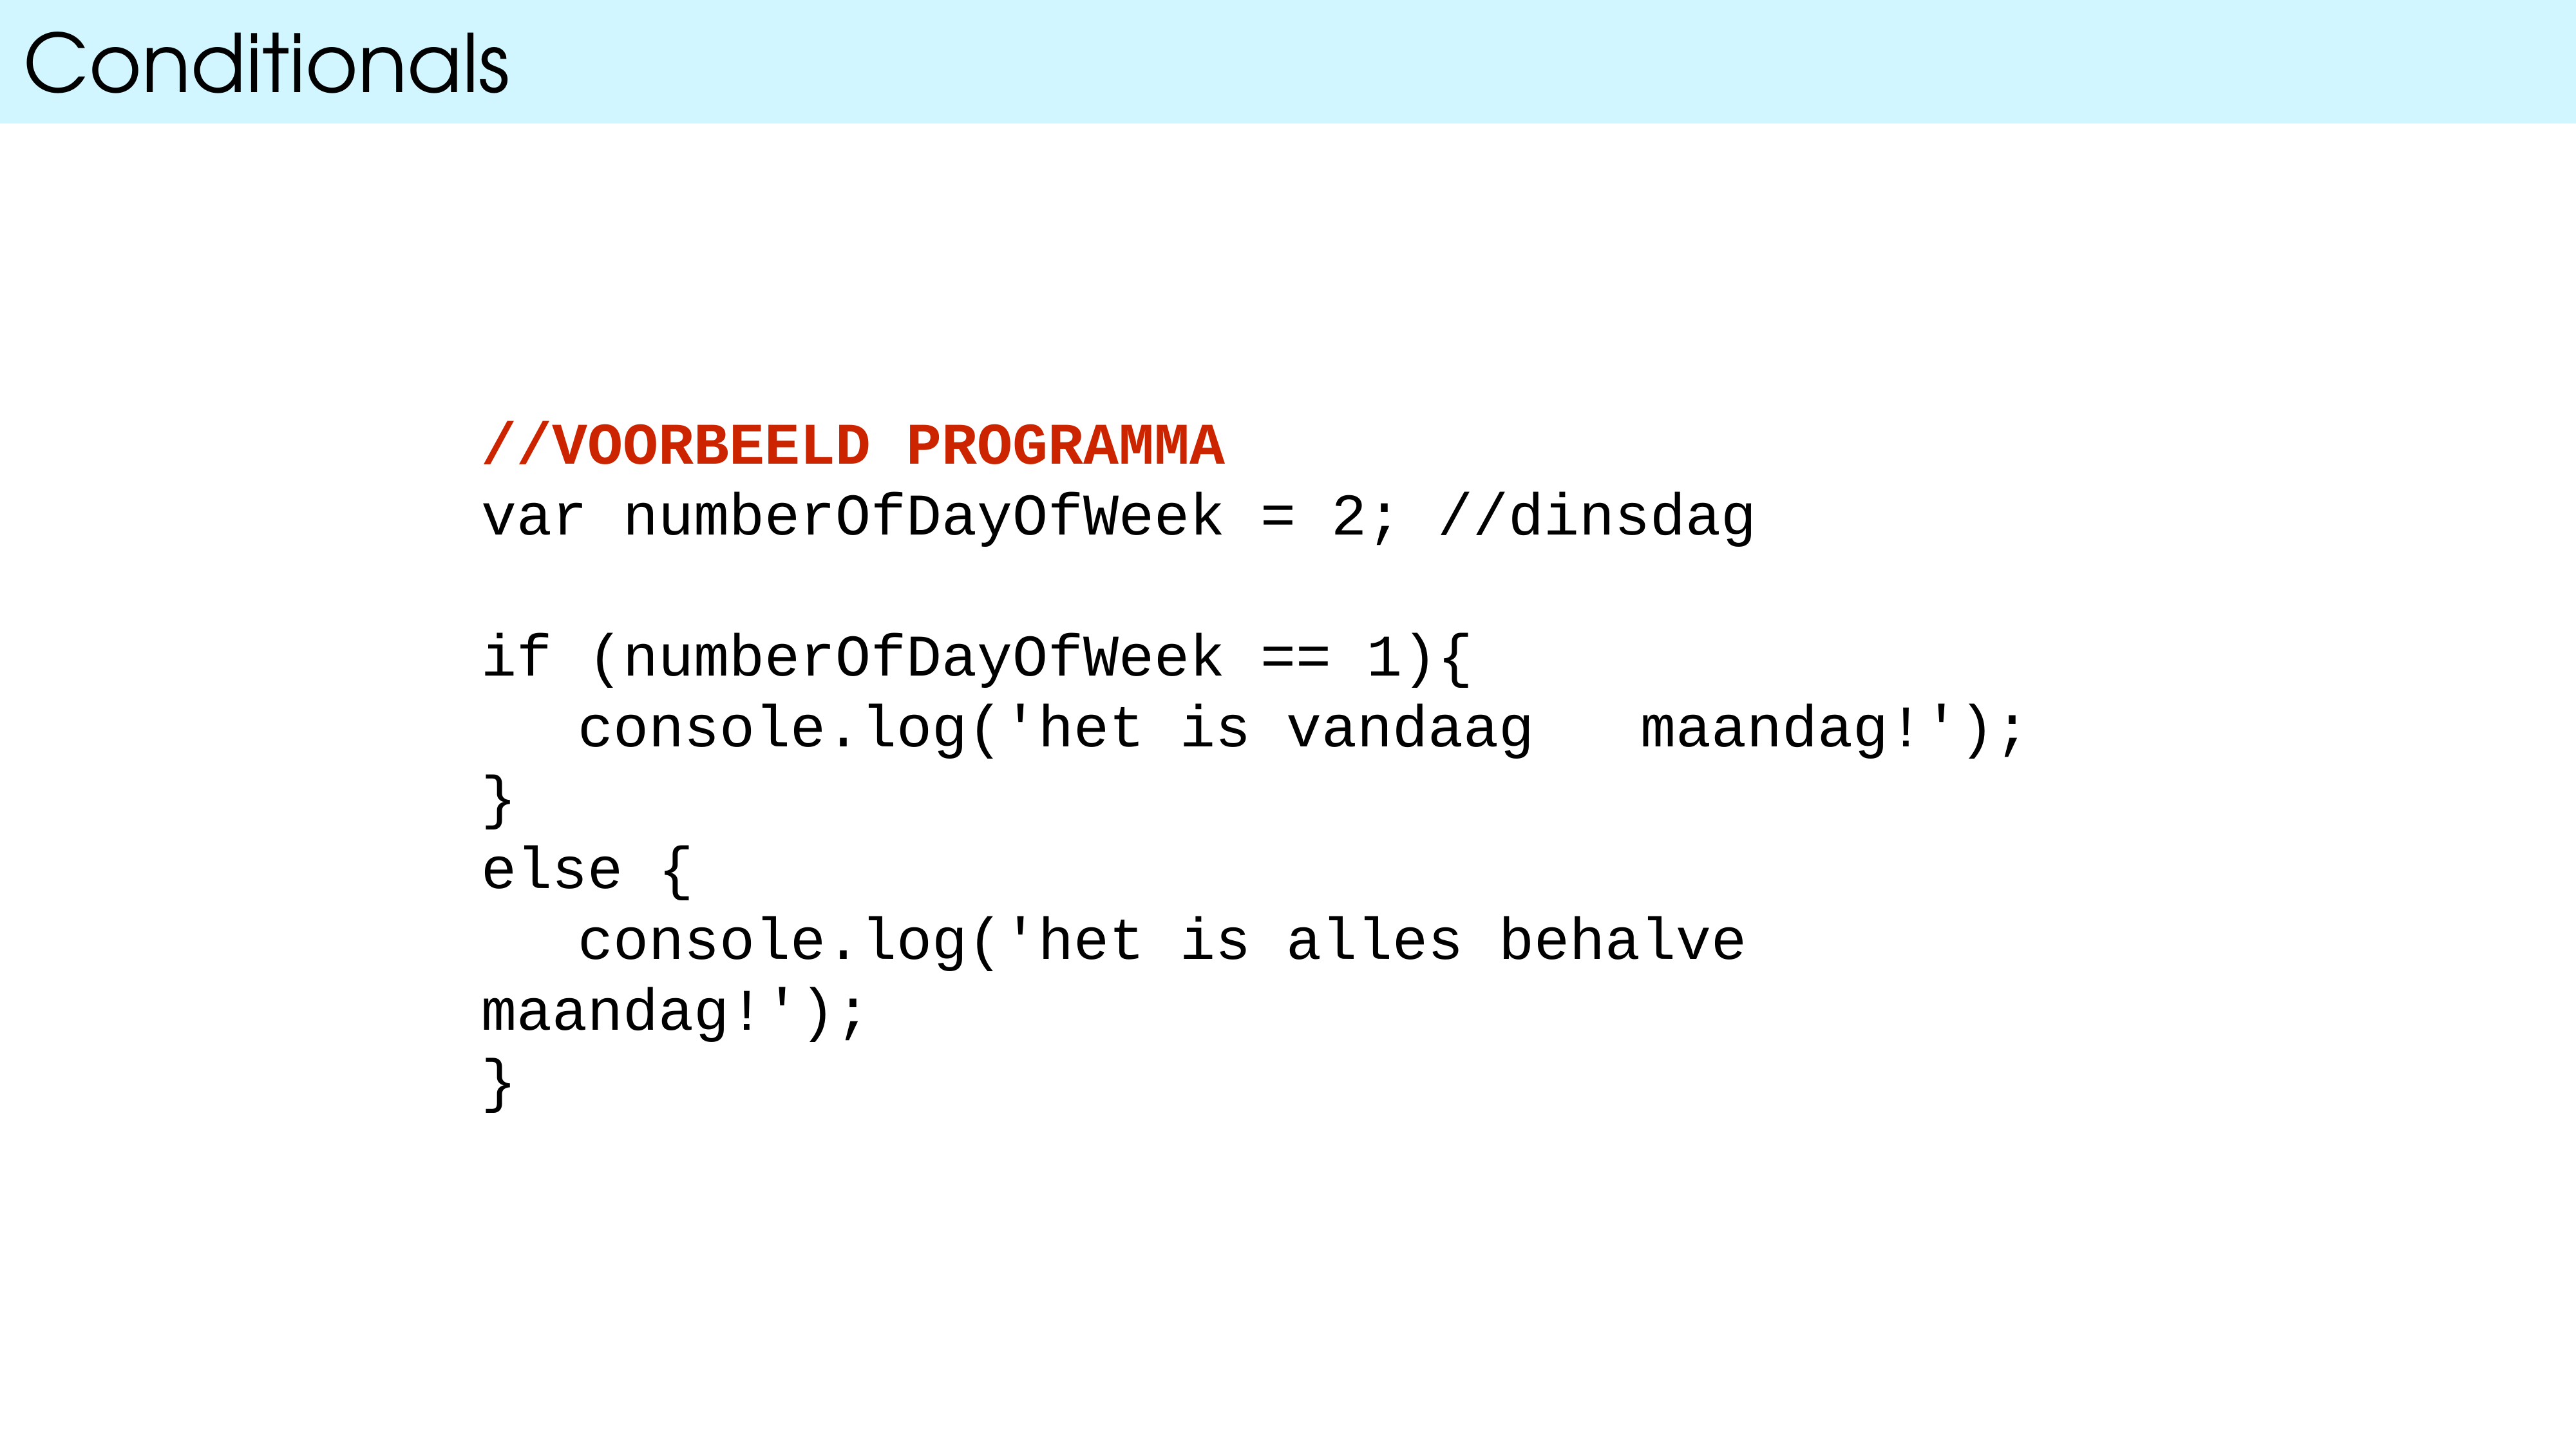

Conditionals
//VOORBEELD PROGRAMMA
var numberOfDayOfWeek = 2; //dinsdag

if (numberOfDayOfWeek == 1){
	console.log('het is vandaag 	maandag!');
}
else {
	console.log('het is alles behalve 	maandag!');
}